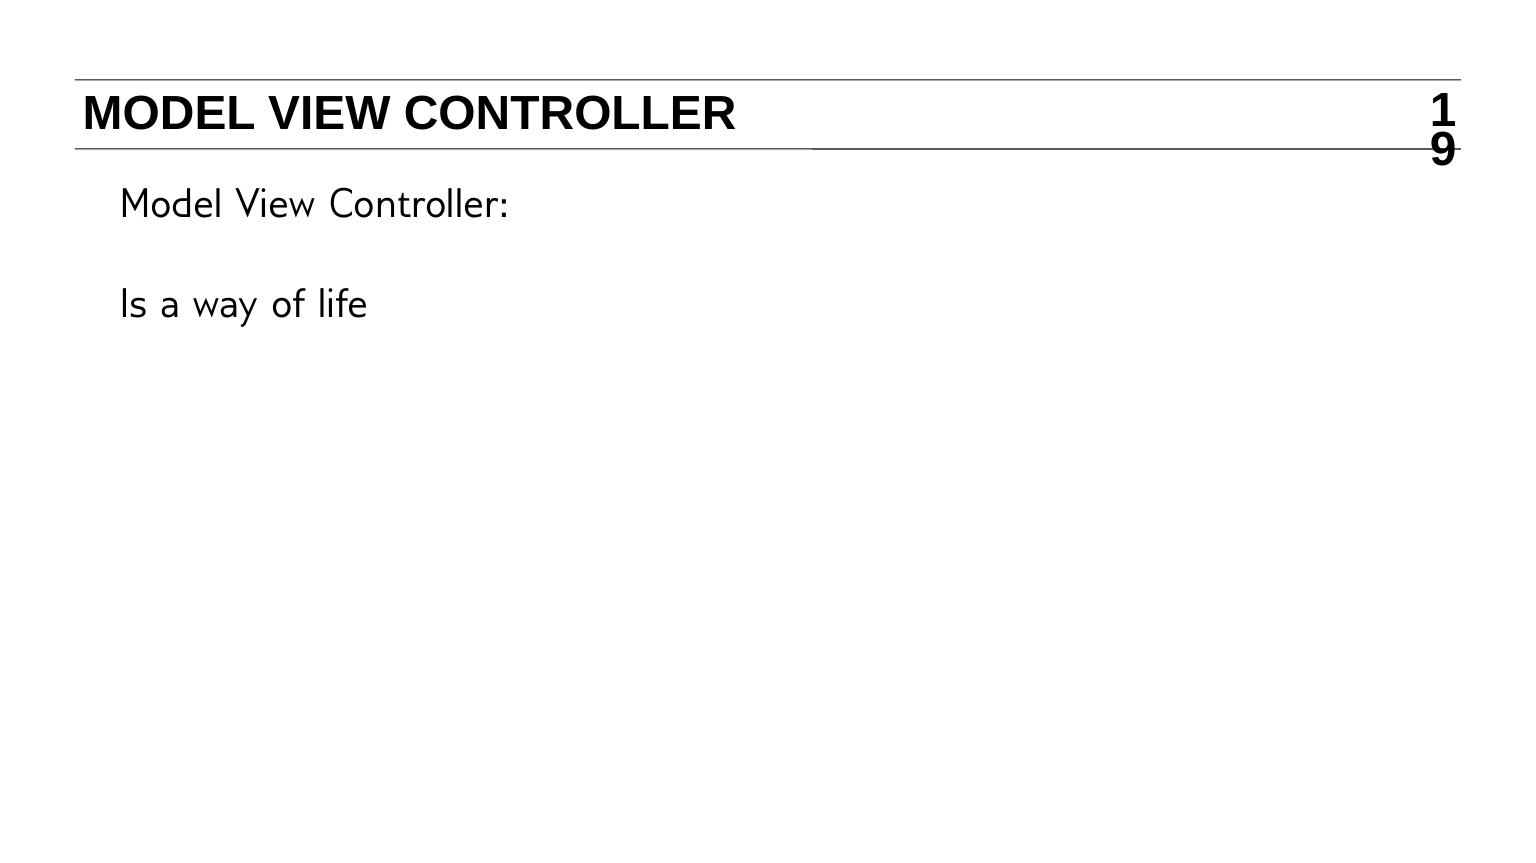

MODEL VIEW CONTROLLER
19
Model View Controller:

Is a way of life